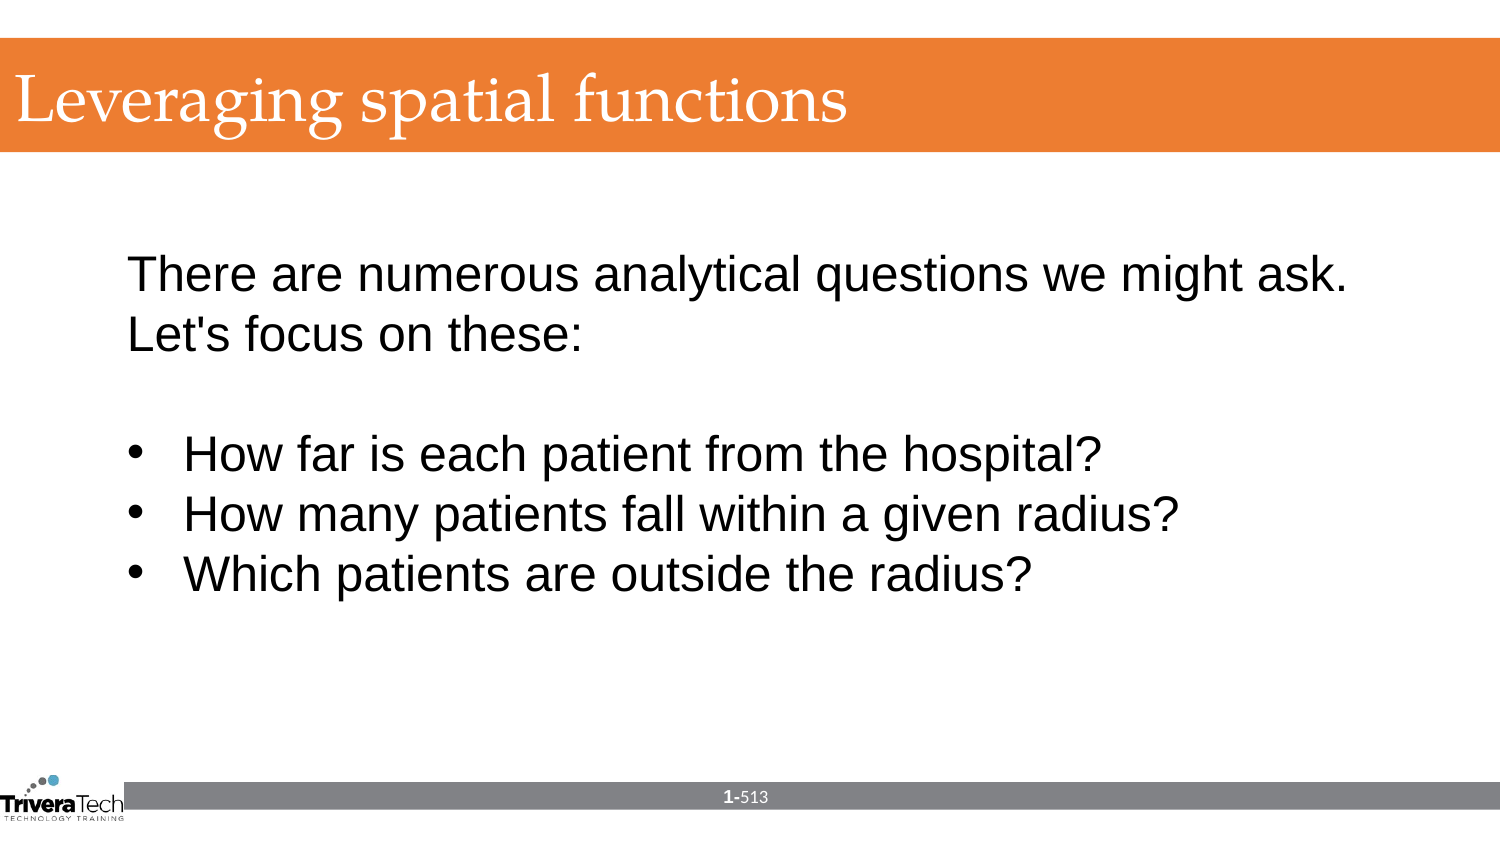

Leveraging spatial functions
There are numerous analytical questions we might ask. Let's focus on these:

How far is each patient from the hospital?
How many patients fall within a given radius?
Which patients are outside the radius?
1-513